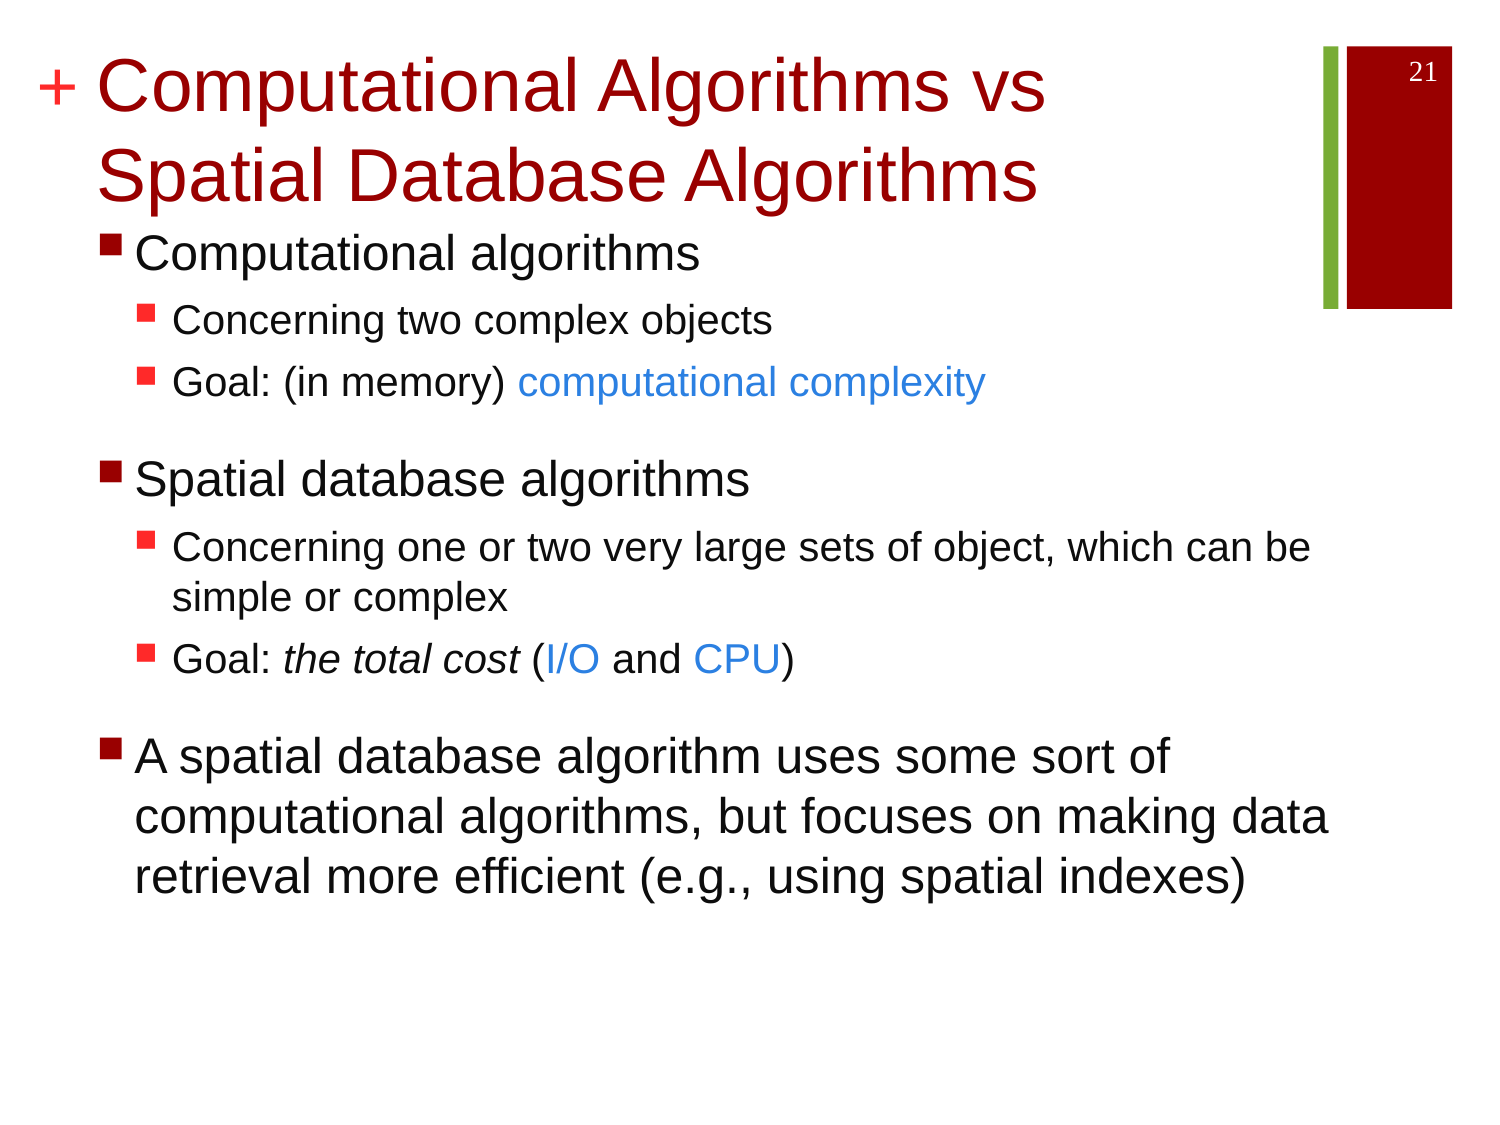

# Computational Algorithms vs Spatial Database Algorithms
21
Computational algorithms
Concerning two complex objects
Goal: (in memory) computational complexity
Spatial database algorithms
Concerning one or two very large sets of object, which can be simple or complex
Goal: the total cost (I/O and CPU)
A spatial database algorithm uses some sort of computational algorithms, but focuses on making data retrieval more efficient (e.g., using spatial indexes)